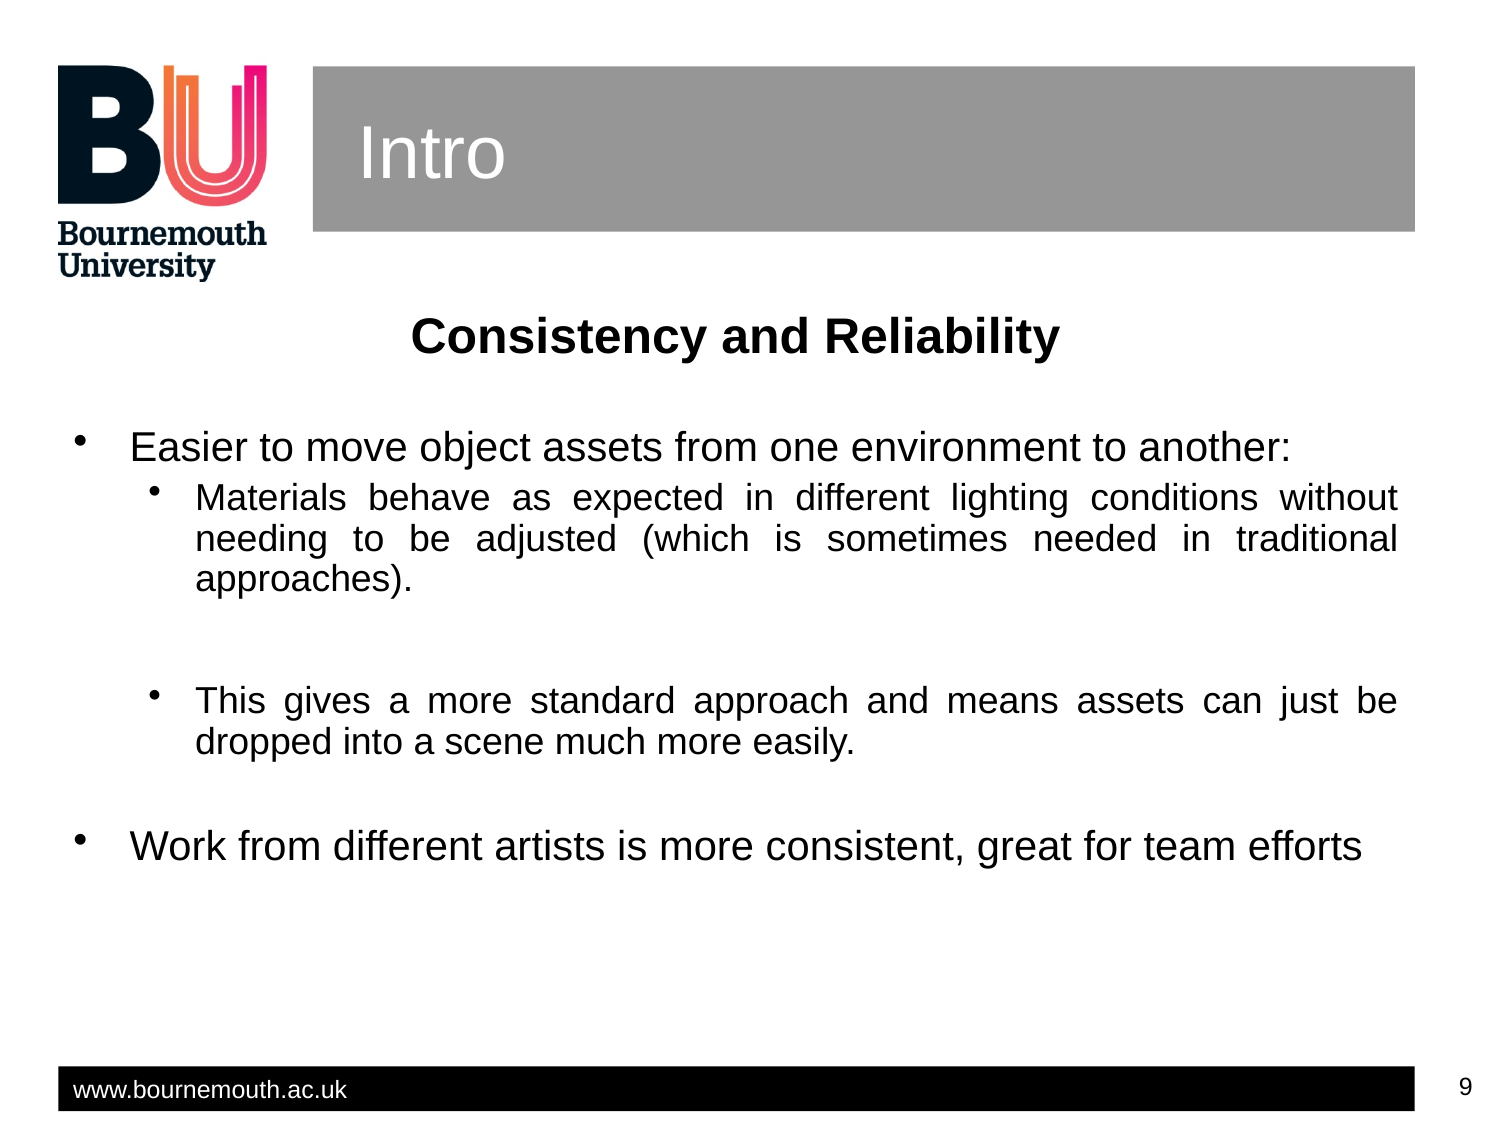

# Intro
Consistency and Reliability

Easier to move object assets from one environment to another:
Materials behave as expected in different lighting conditions without needing to be adjusted (which is sometimes needed in traditional approaches).

This gives a more standard approach and means assets can just be dropped into a scene much more easily.

Work from different artists is more consistent, great for team efforts